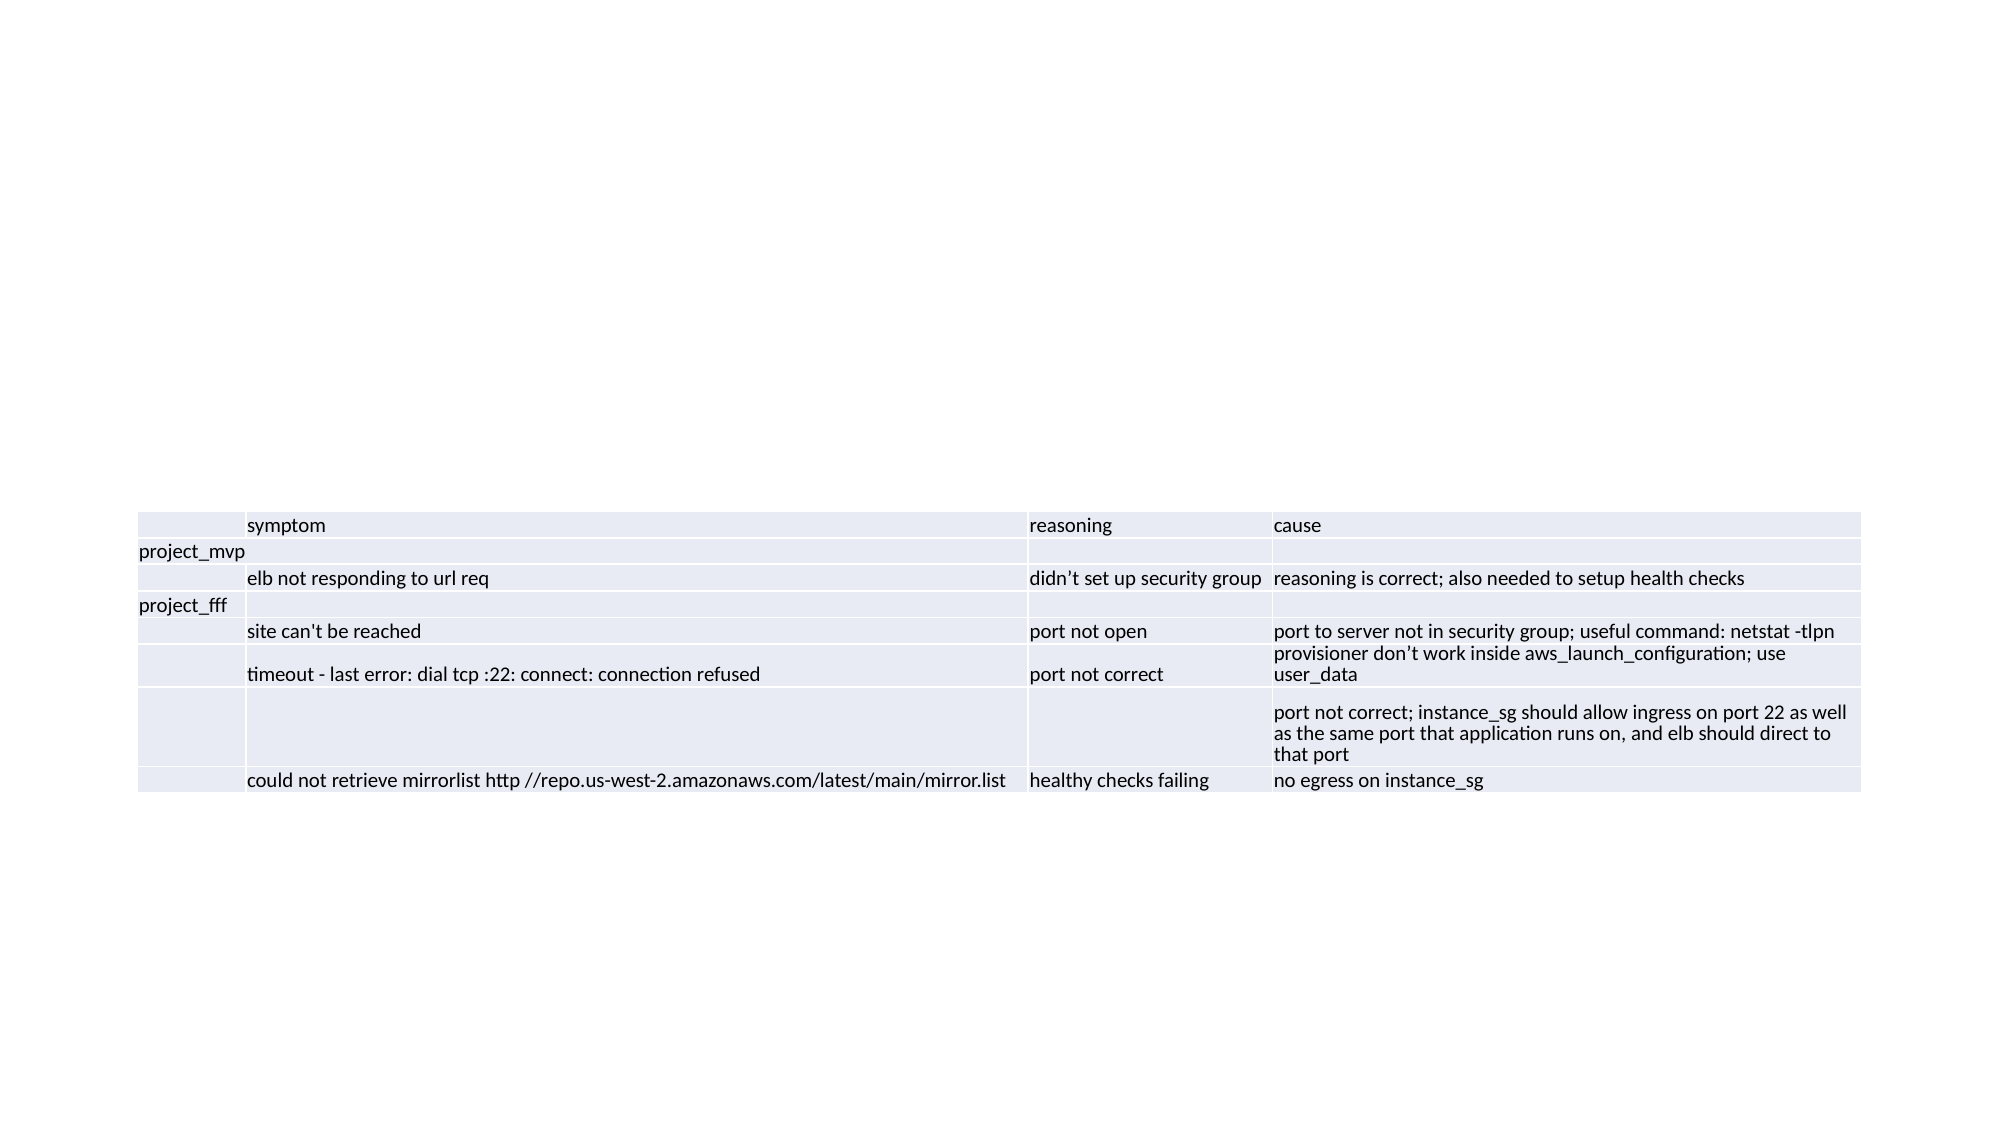

#
|  | symptom | reasoning | cause |
| --- | --- | --- | --- |
| project\_mvp |  |  |  |
|  | elb not responding to url req | didn’t set up security group | reasoning is correct; also needed to setup health checks |
| project\_fff |  |  |  |
|  | site can't be reached | port not open | port to server not in security group; useful command: netstat -tlpn |
|  | timeout - last error: dial tcp :22: connect: connection refused | port not correct | provisioner don’t work inside aws\_launch\_configuration; use user\_data |
|  |  |  | port not correct; instance\_sg should allow ingress on port 22 as well as the same port that application runs on, and elb should direct to that port |
|  | could not retrieve mirrorlist http //repo.us-west-2.amazonaws.com/latest/main/mirror.list | healthy checks failing | no egress on instance\_sg |